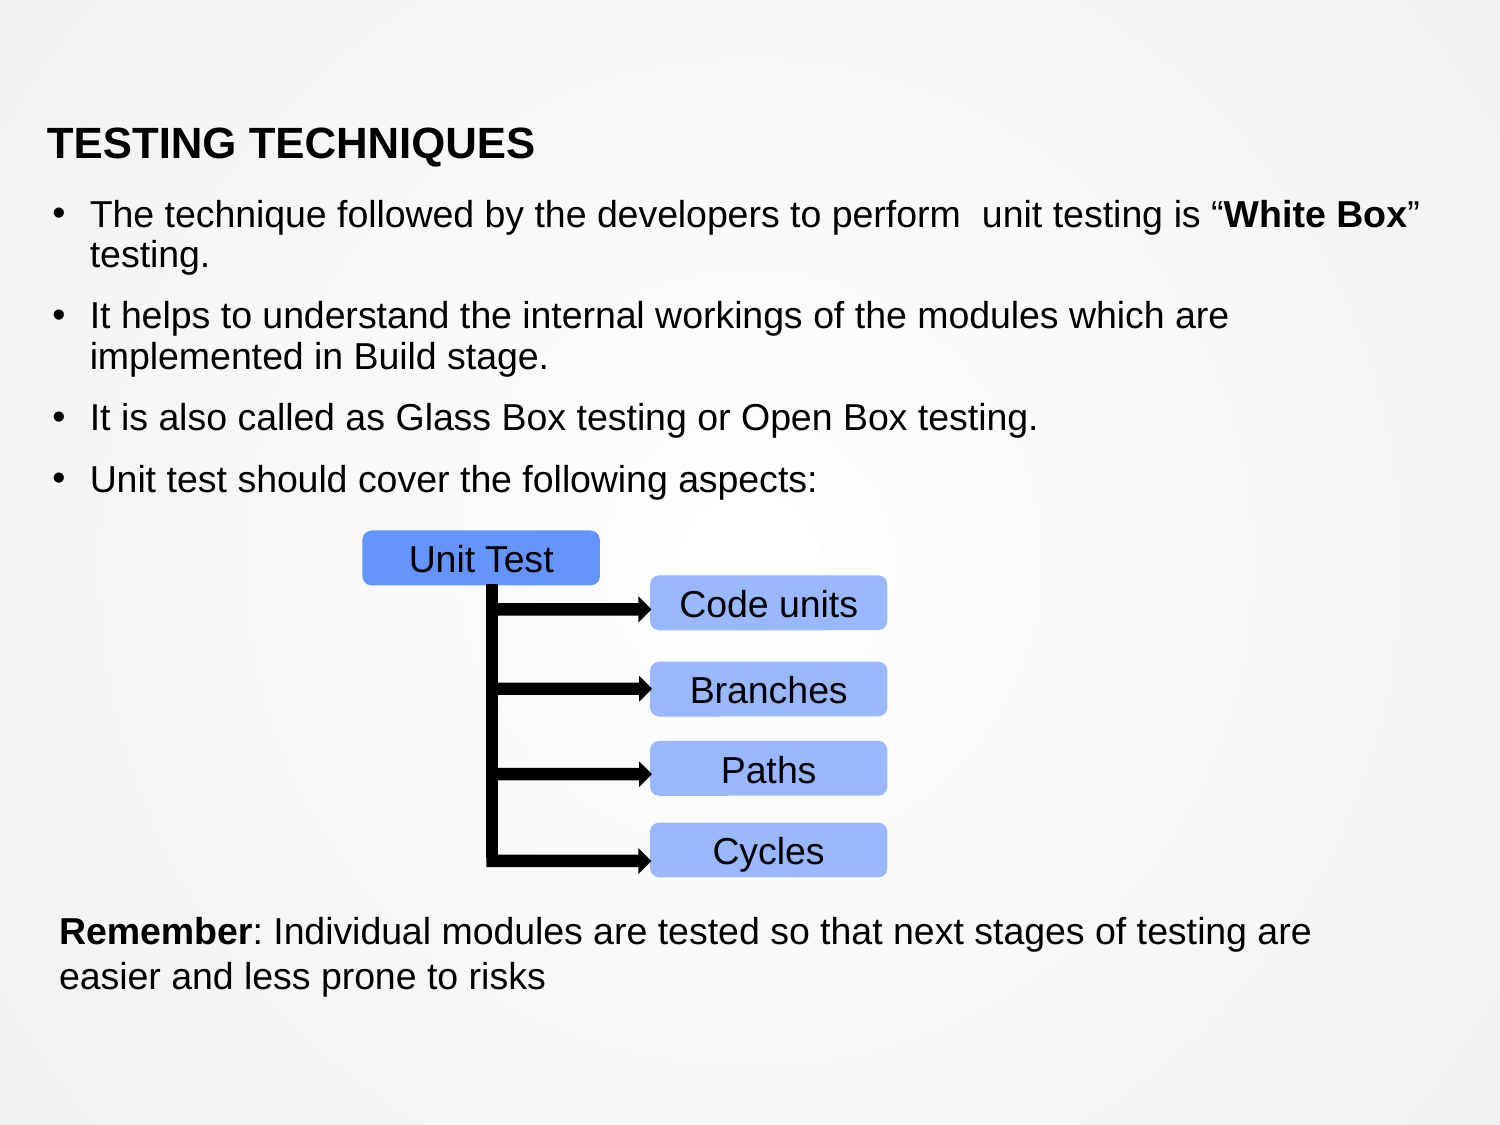

# Testing Techniques
The technique followed by the developers to perform  unit testing is “White Box” testing.
It helps to understand the internal workings of the modules which are implemented in Build stage.
It is also called as Glass Box testing or Open Box testing.
Unit test should cover the following aspects:

Unit Test
Code units

Branches

Paths

Cycles

Remember: Individual modules are tested so that next stages of testing are easier and less prone to risks